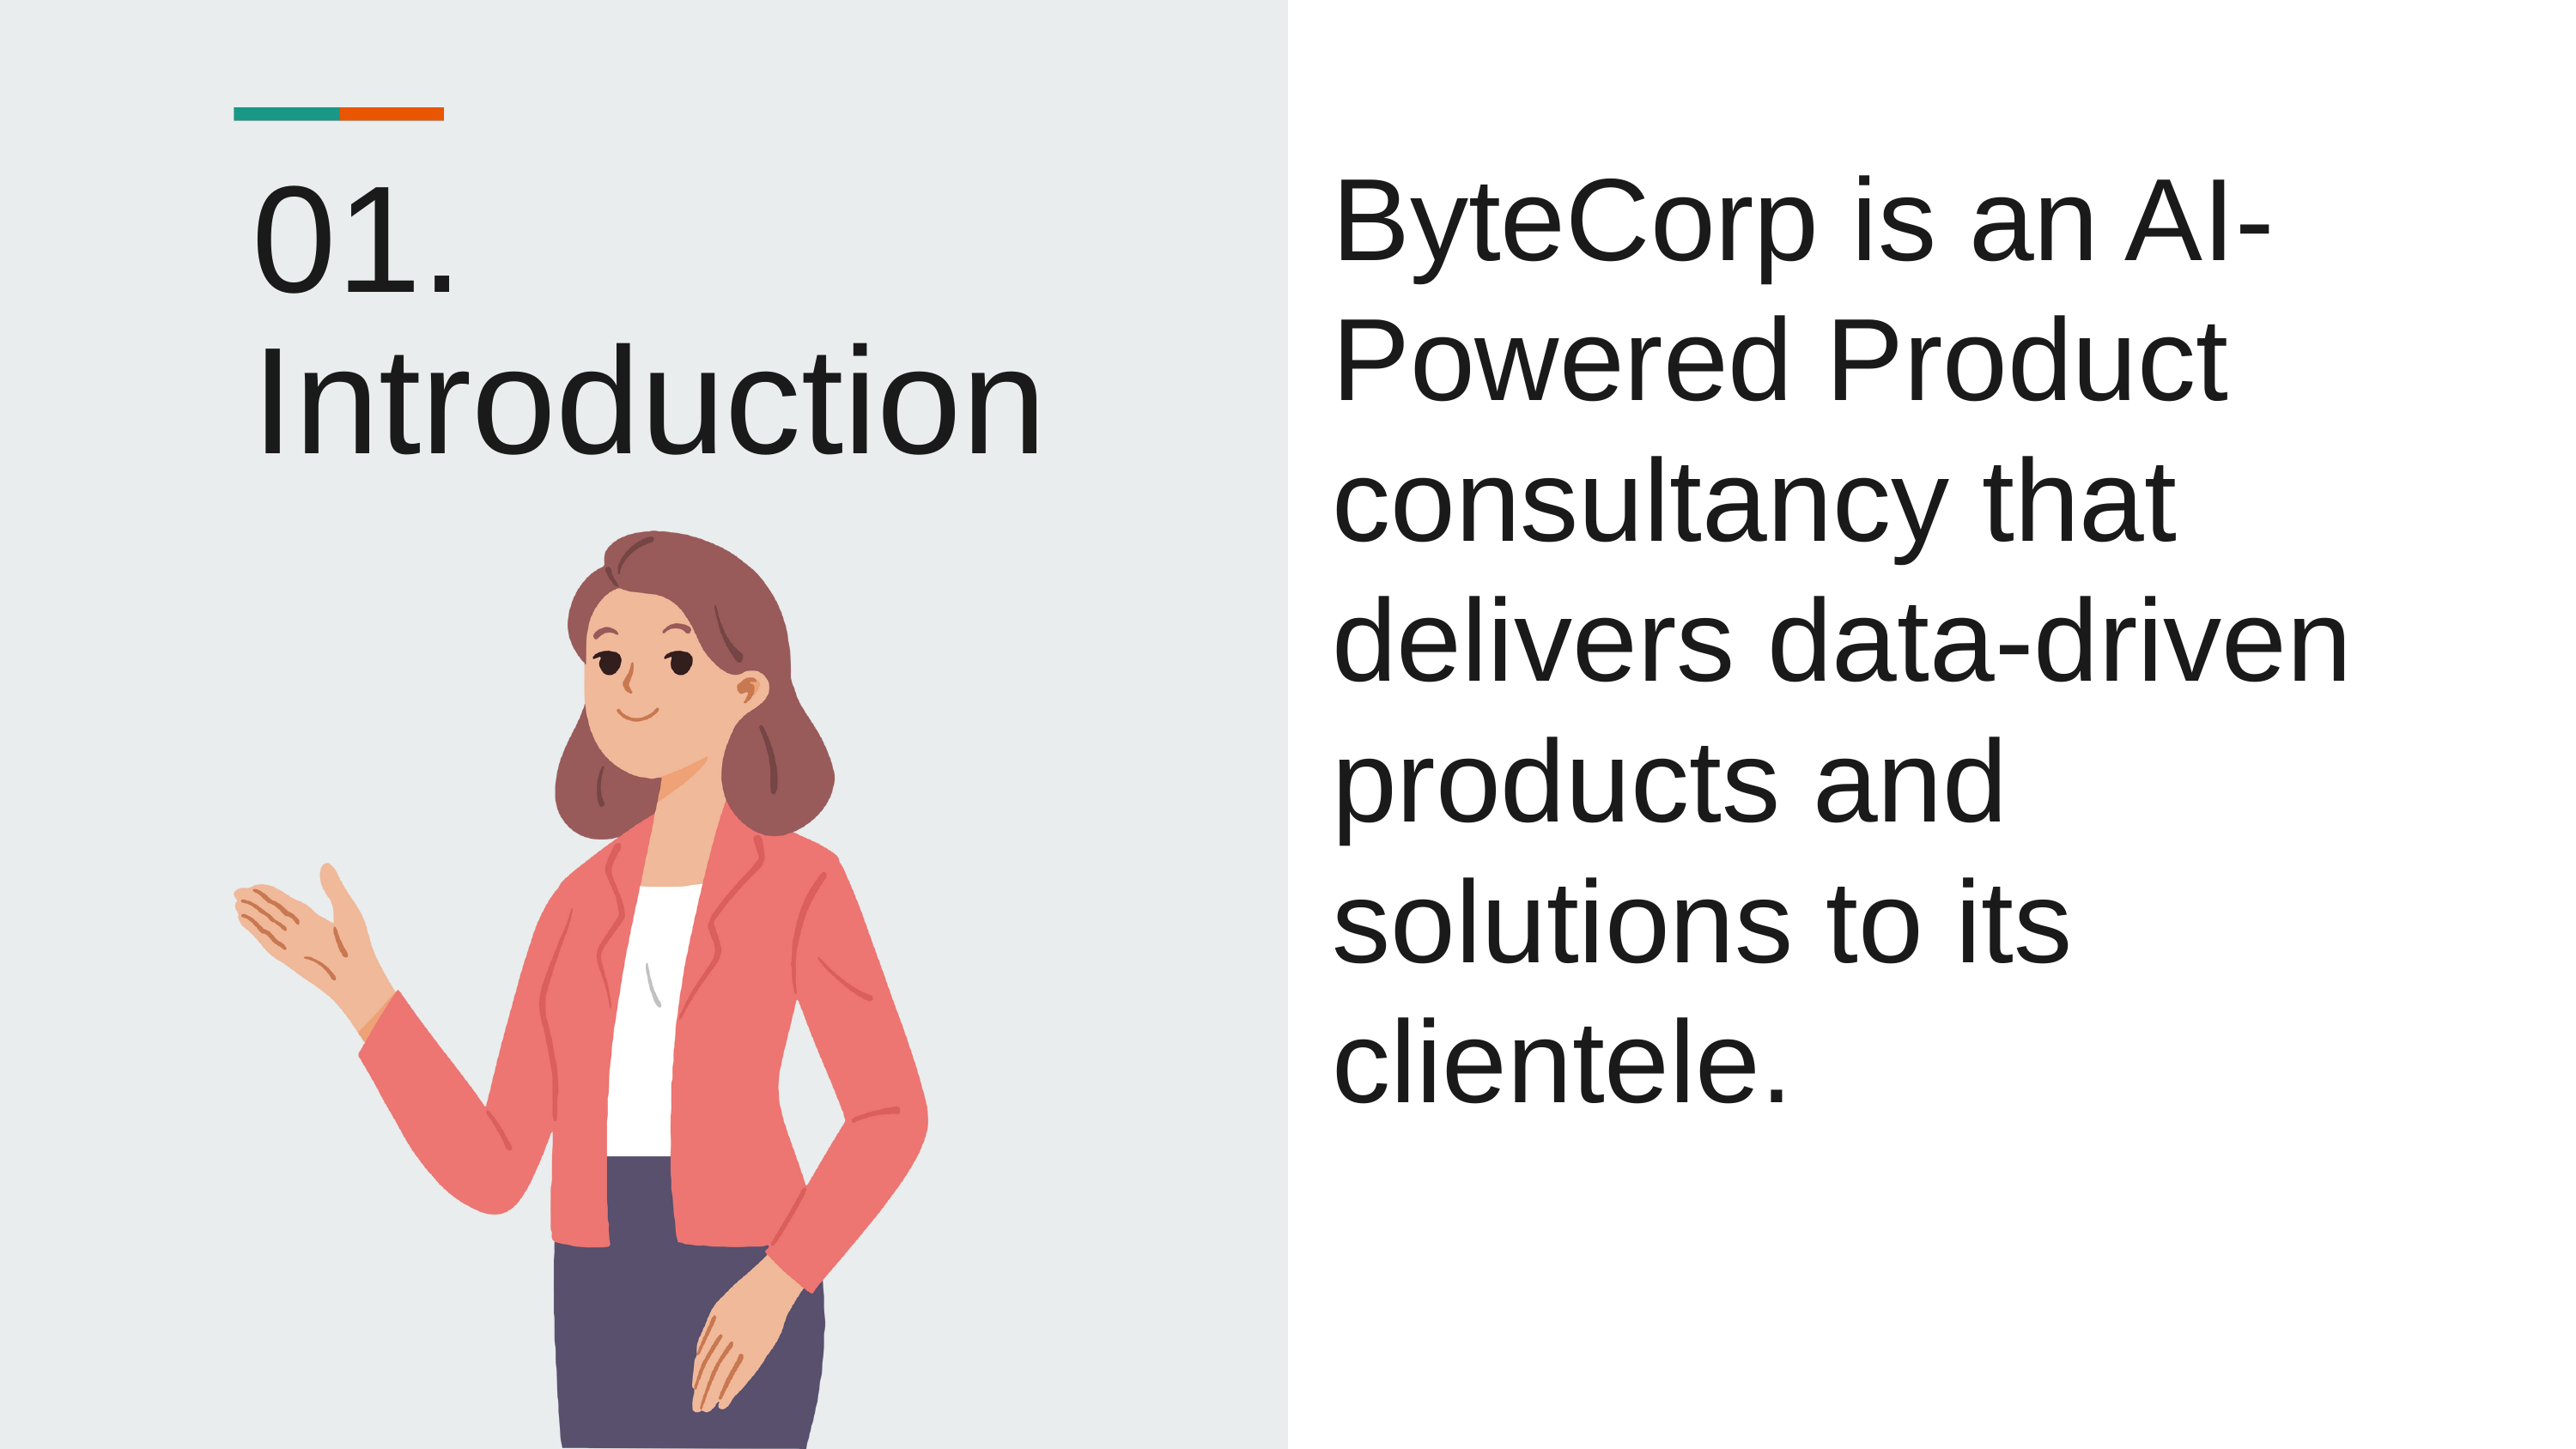

01.
ByteCorp is an AI-Powered Product consultancy that delivers data-driven products and solutions to its clientele.

Introduction